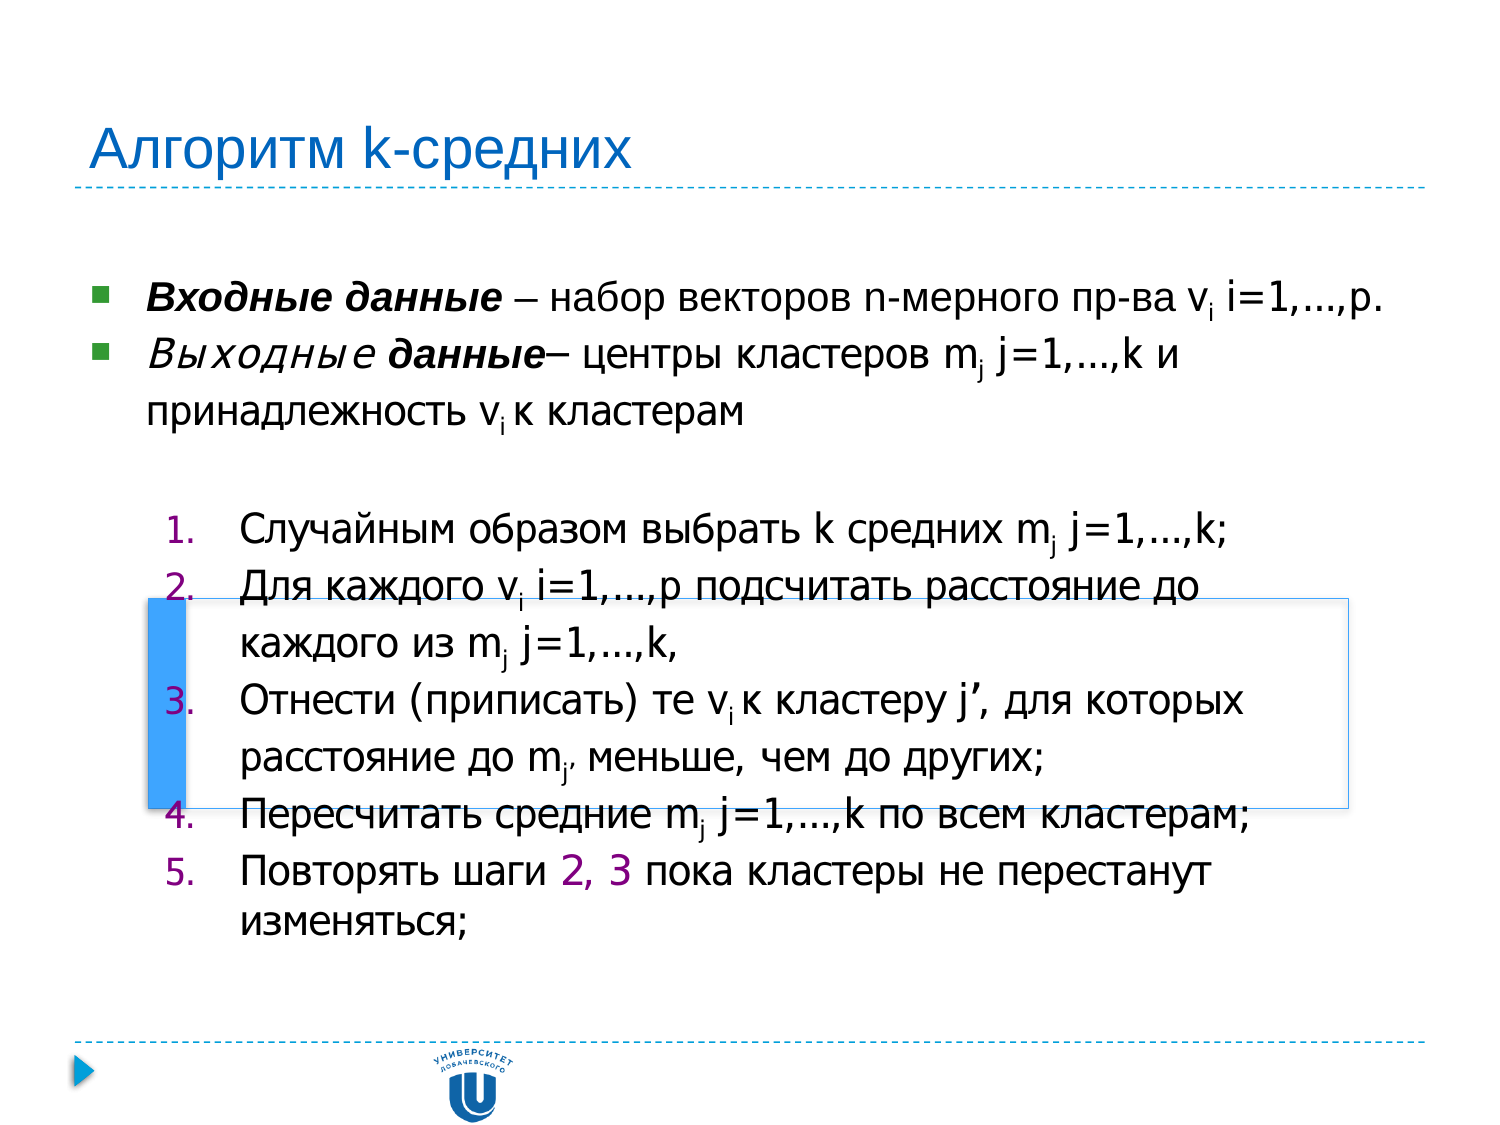

Входные данные – набор векторов n-мерного пр-ва vi i=1,…,p.
Выходные данные– центры кластеров mj j=1,…,k и принадлежность vi к кластерам

Случайным образом выбрать k средних mj j=1,…,k;
Для каждого vi i=1,…,p подсчитать расстояние до каждого из mj j=1,…,k,
Отнести (приписать) те vi к кластеру j’, для которых расстояние до mj’ меньше, чем до других;
Пересчитать средние mj j=1,…,k по всем кластерам;
Повторять шаги 2, 3 пока кластеры не перестанут изменяться;

# Алгоритм k-средних